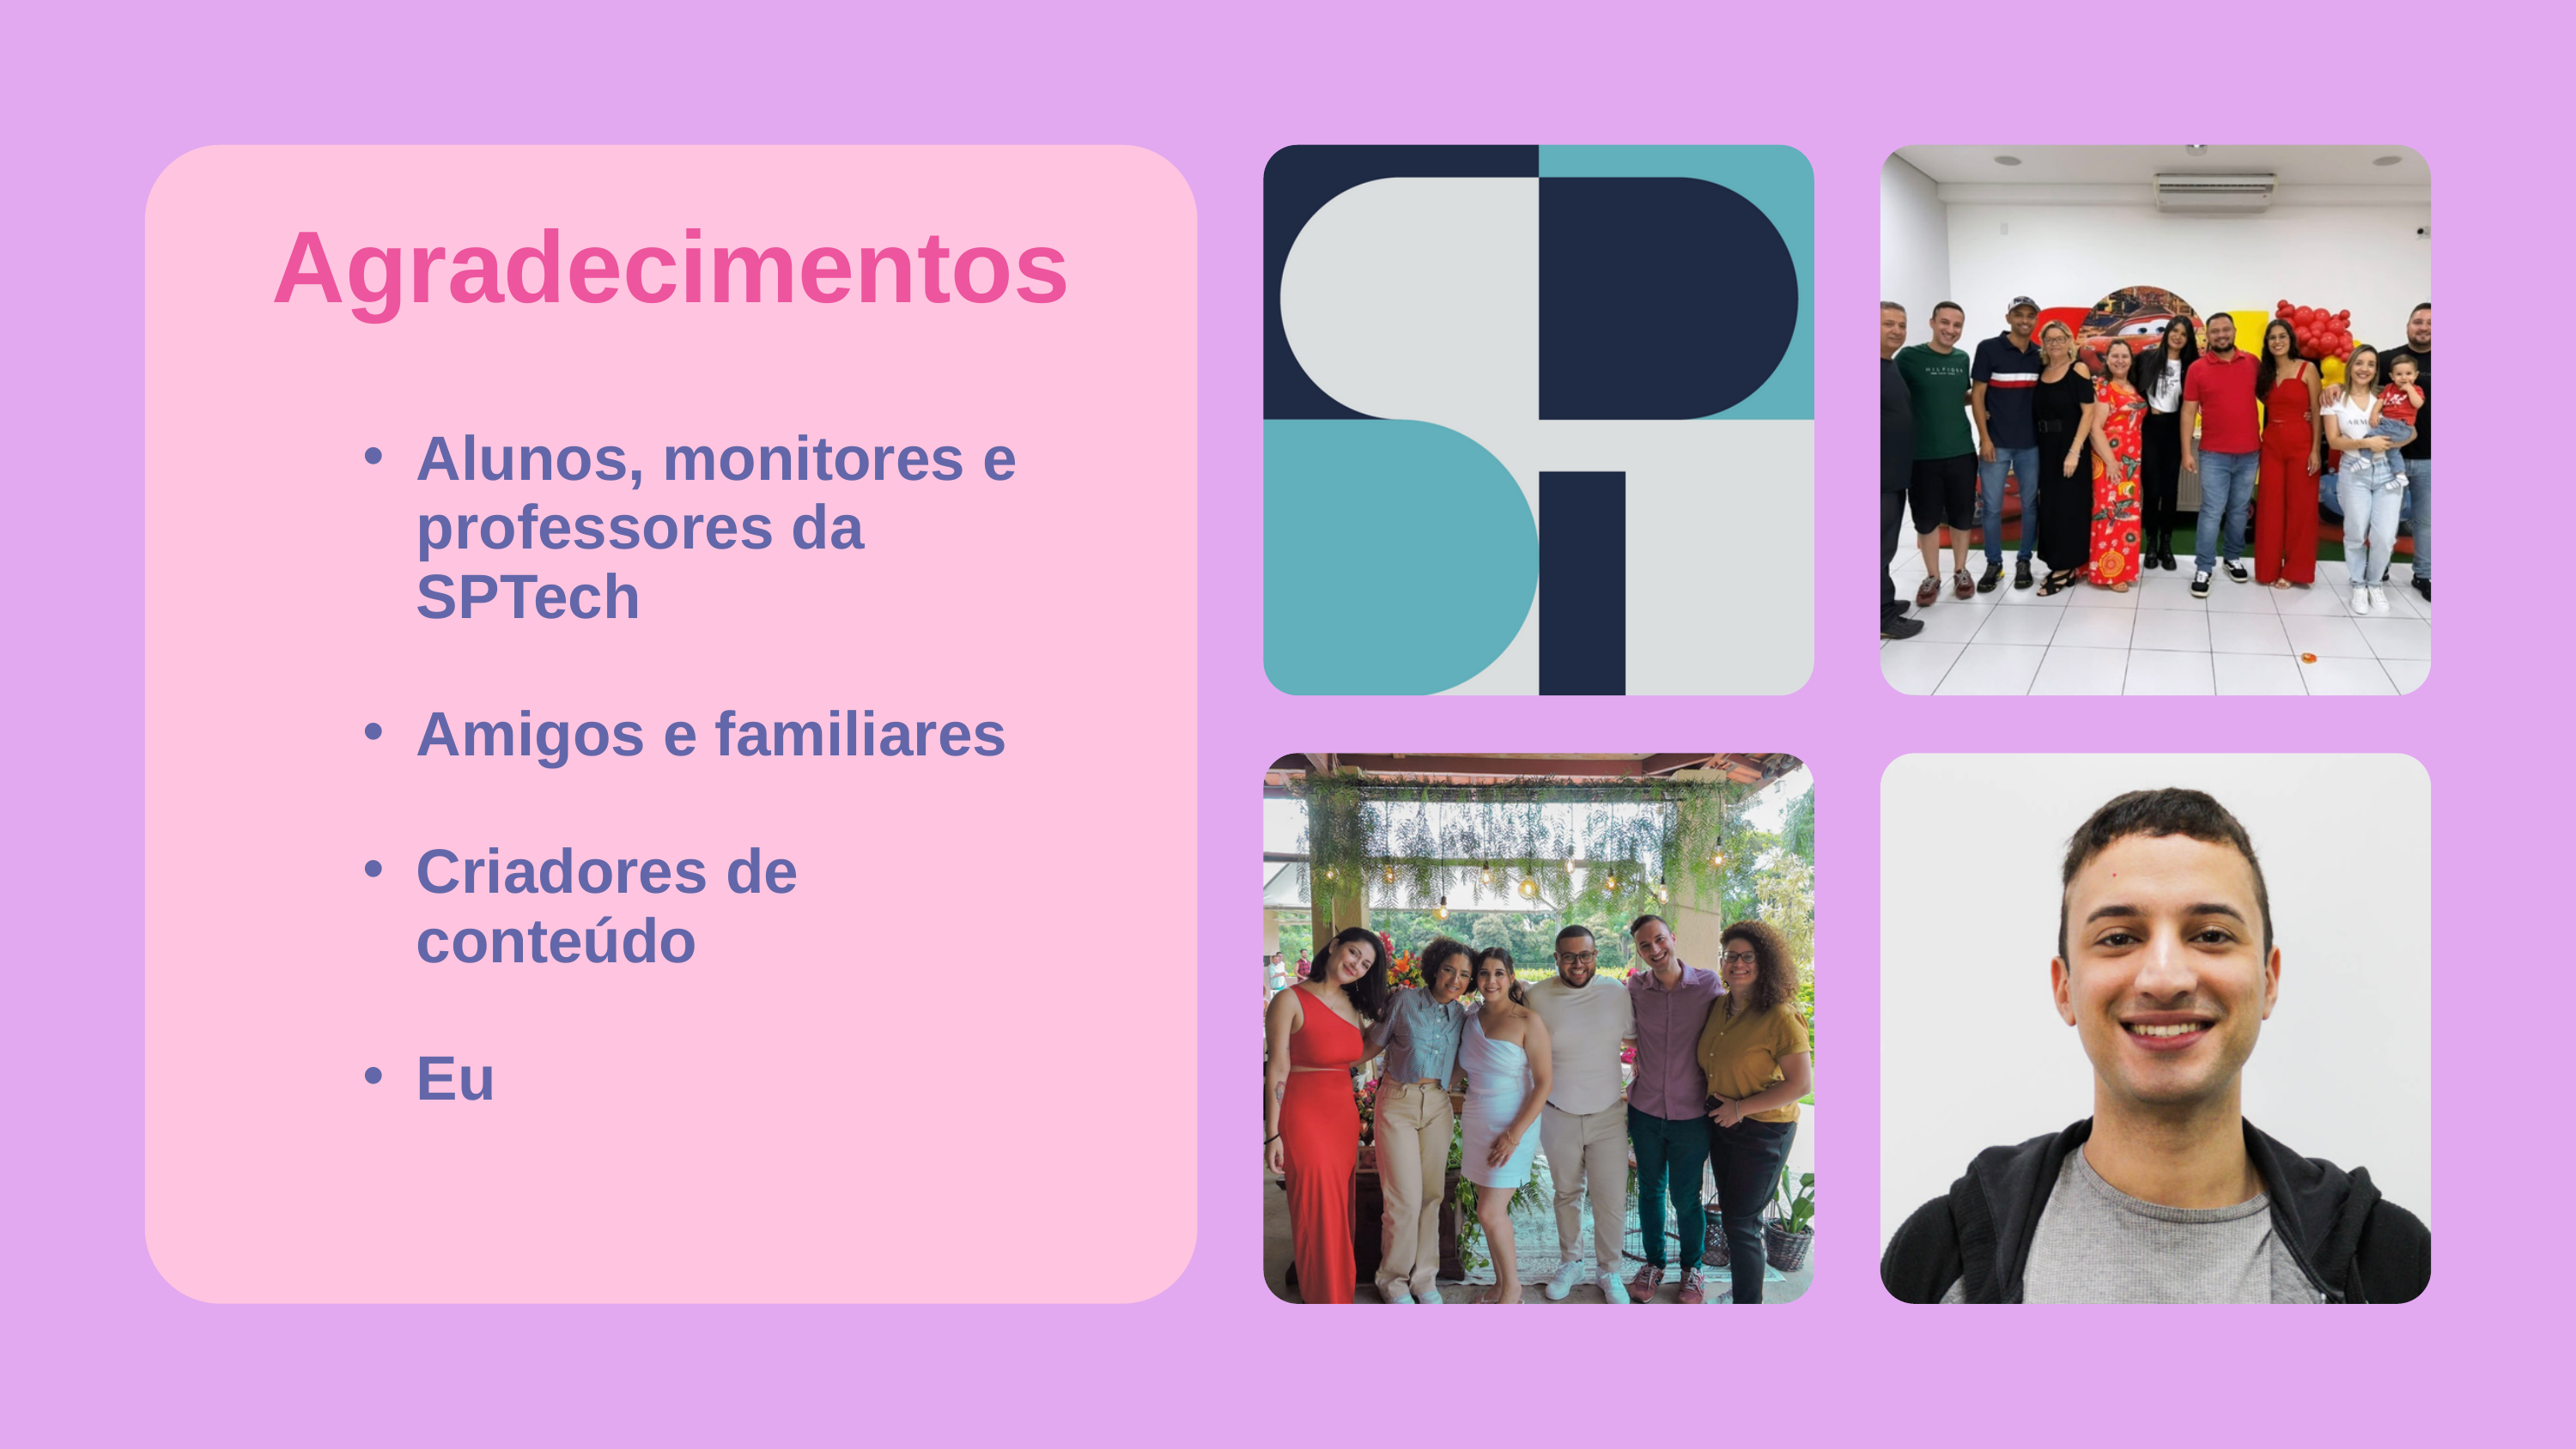

Agradecimentos
Alunos, monitores e professores da SPTech

Amigos e familiares

Criadores de conteúdo

Eu